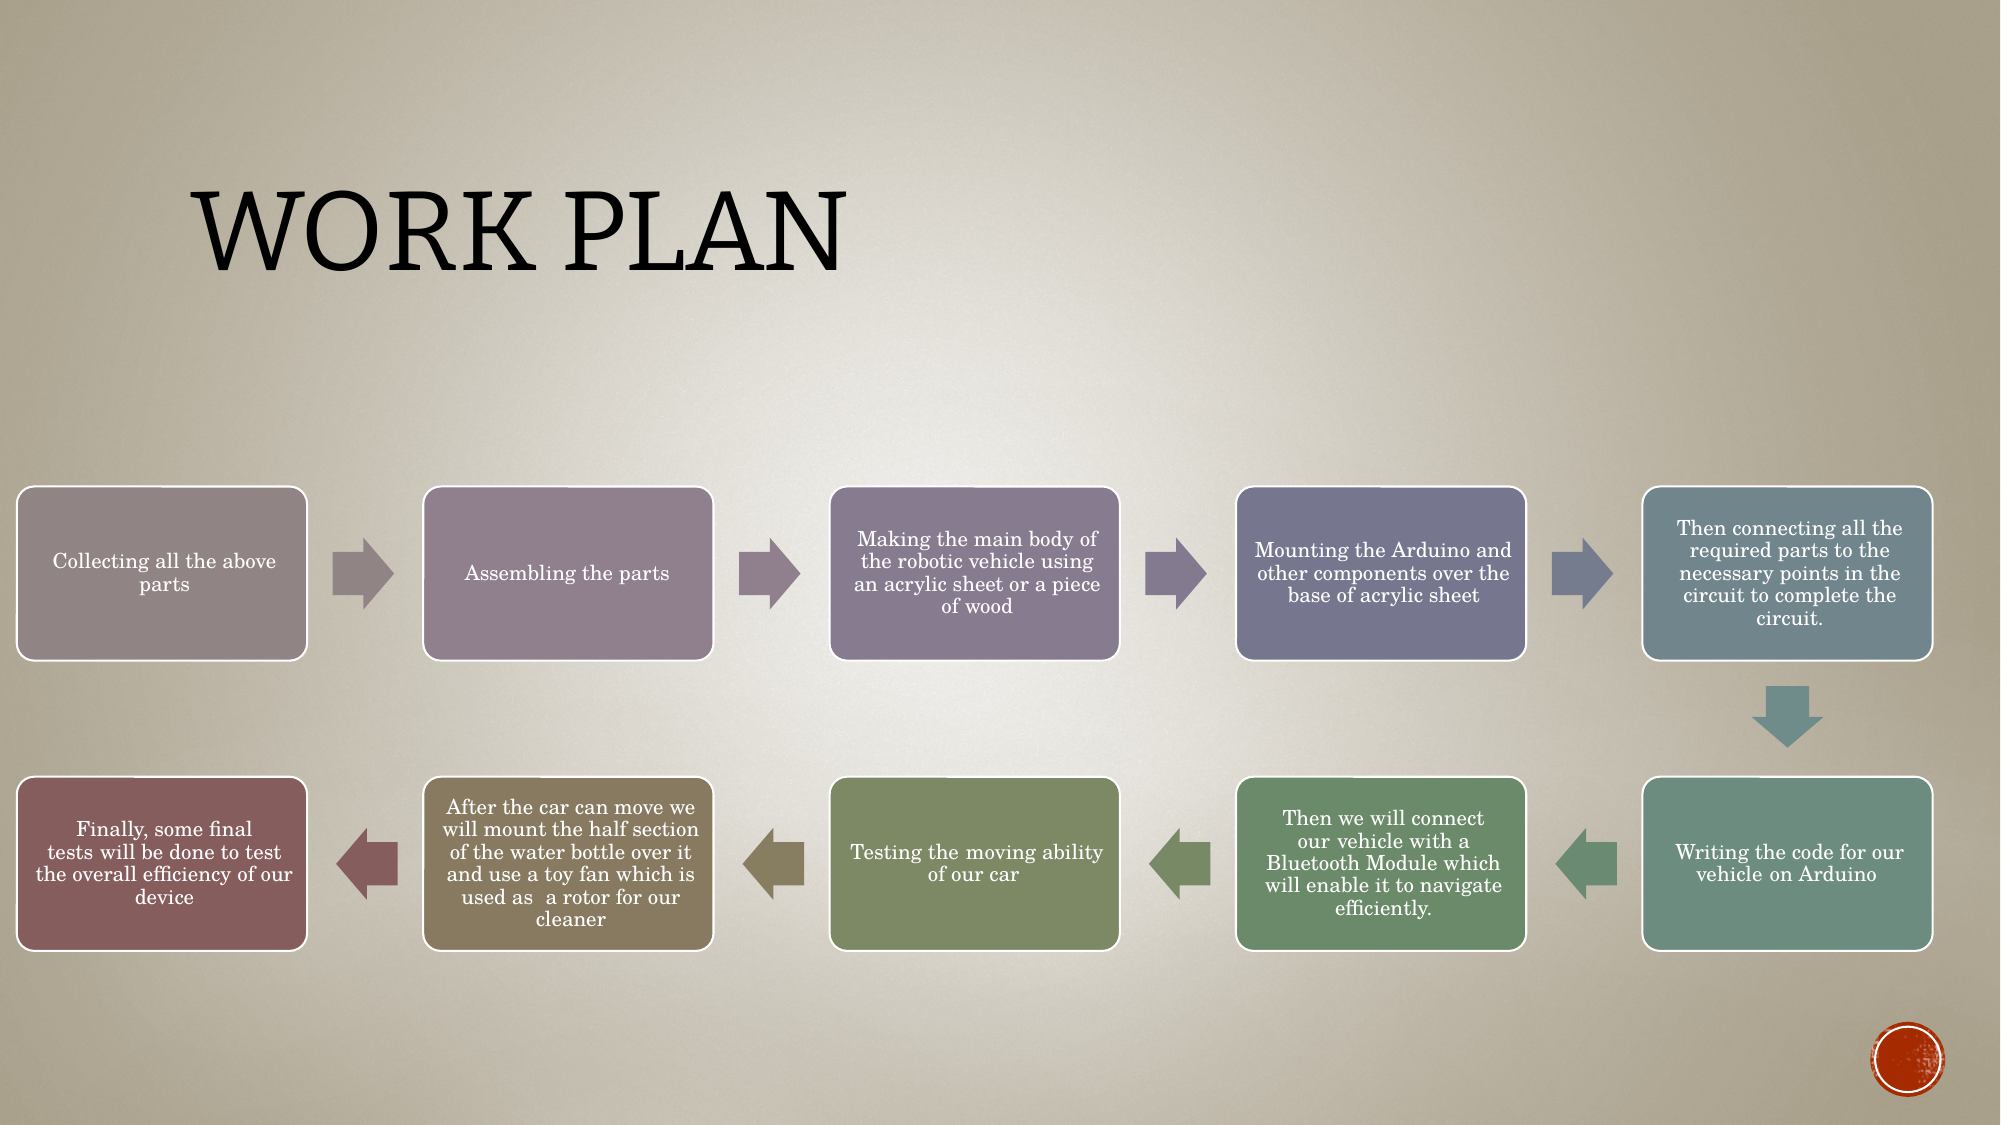

# Work Plan
Collecting all the above parts

Assembling the parts

Making the main body of the robotic vehicle using an acrylic sheet or a piece of wood

Mounting the Arduino and other components over the base of acrylic sheet

Then connecting all the required parts to the necessary points in the circuit to complete the circuit.

Writing the code for our vehicle on Arduino

Then we will connect our vehicle with a Bluetooth Module which will enable it to navigate efficiently.

Testing the moving ability of our car

After the car can move we will mount the half section of the water bottle over it and use a toy fan which is used as  a rotor for our cleaner

Finally, some final tests will be done to test the overall efficiency of our device